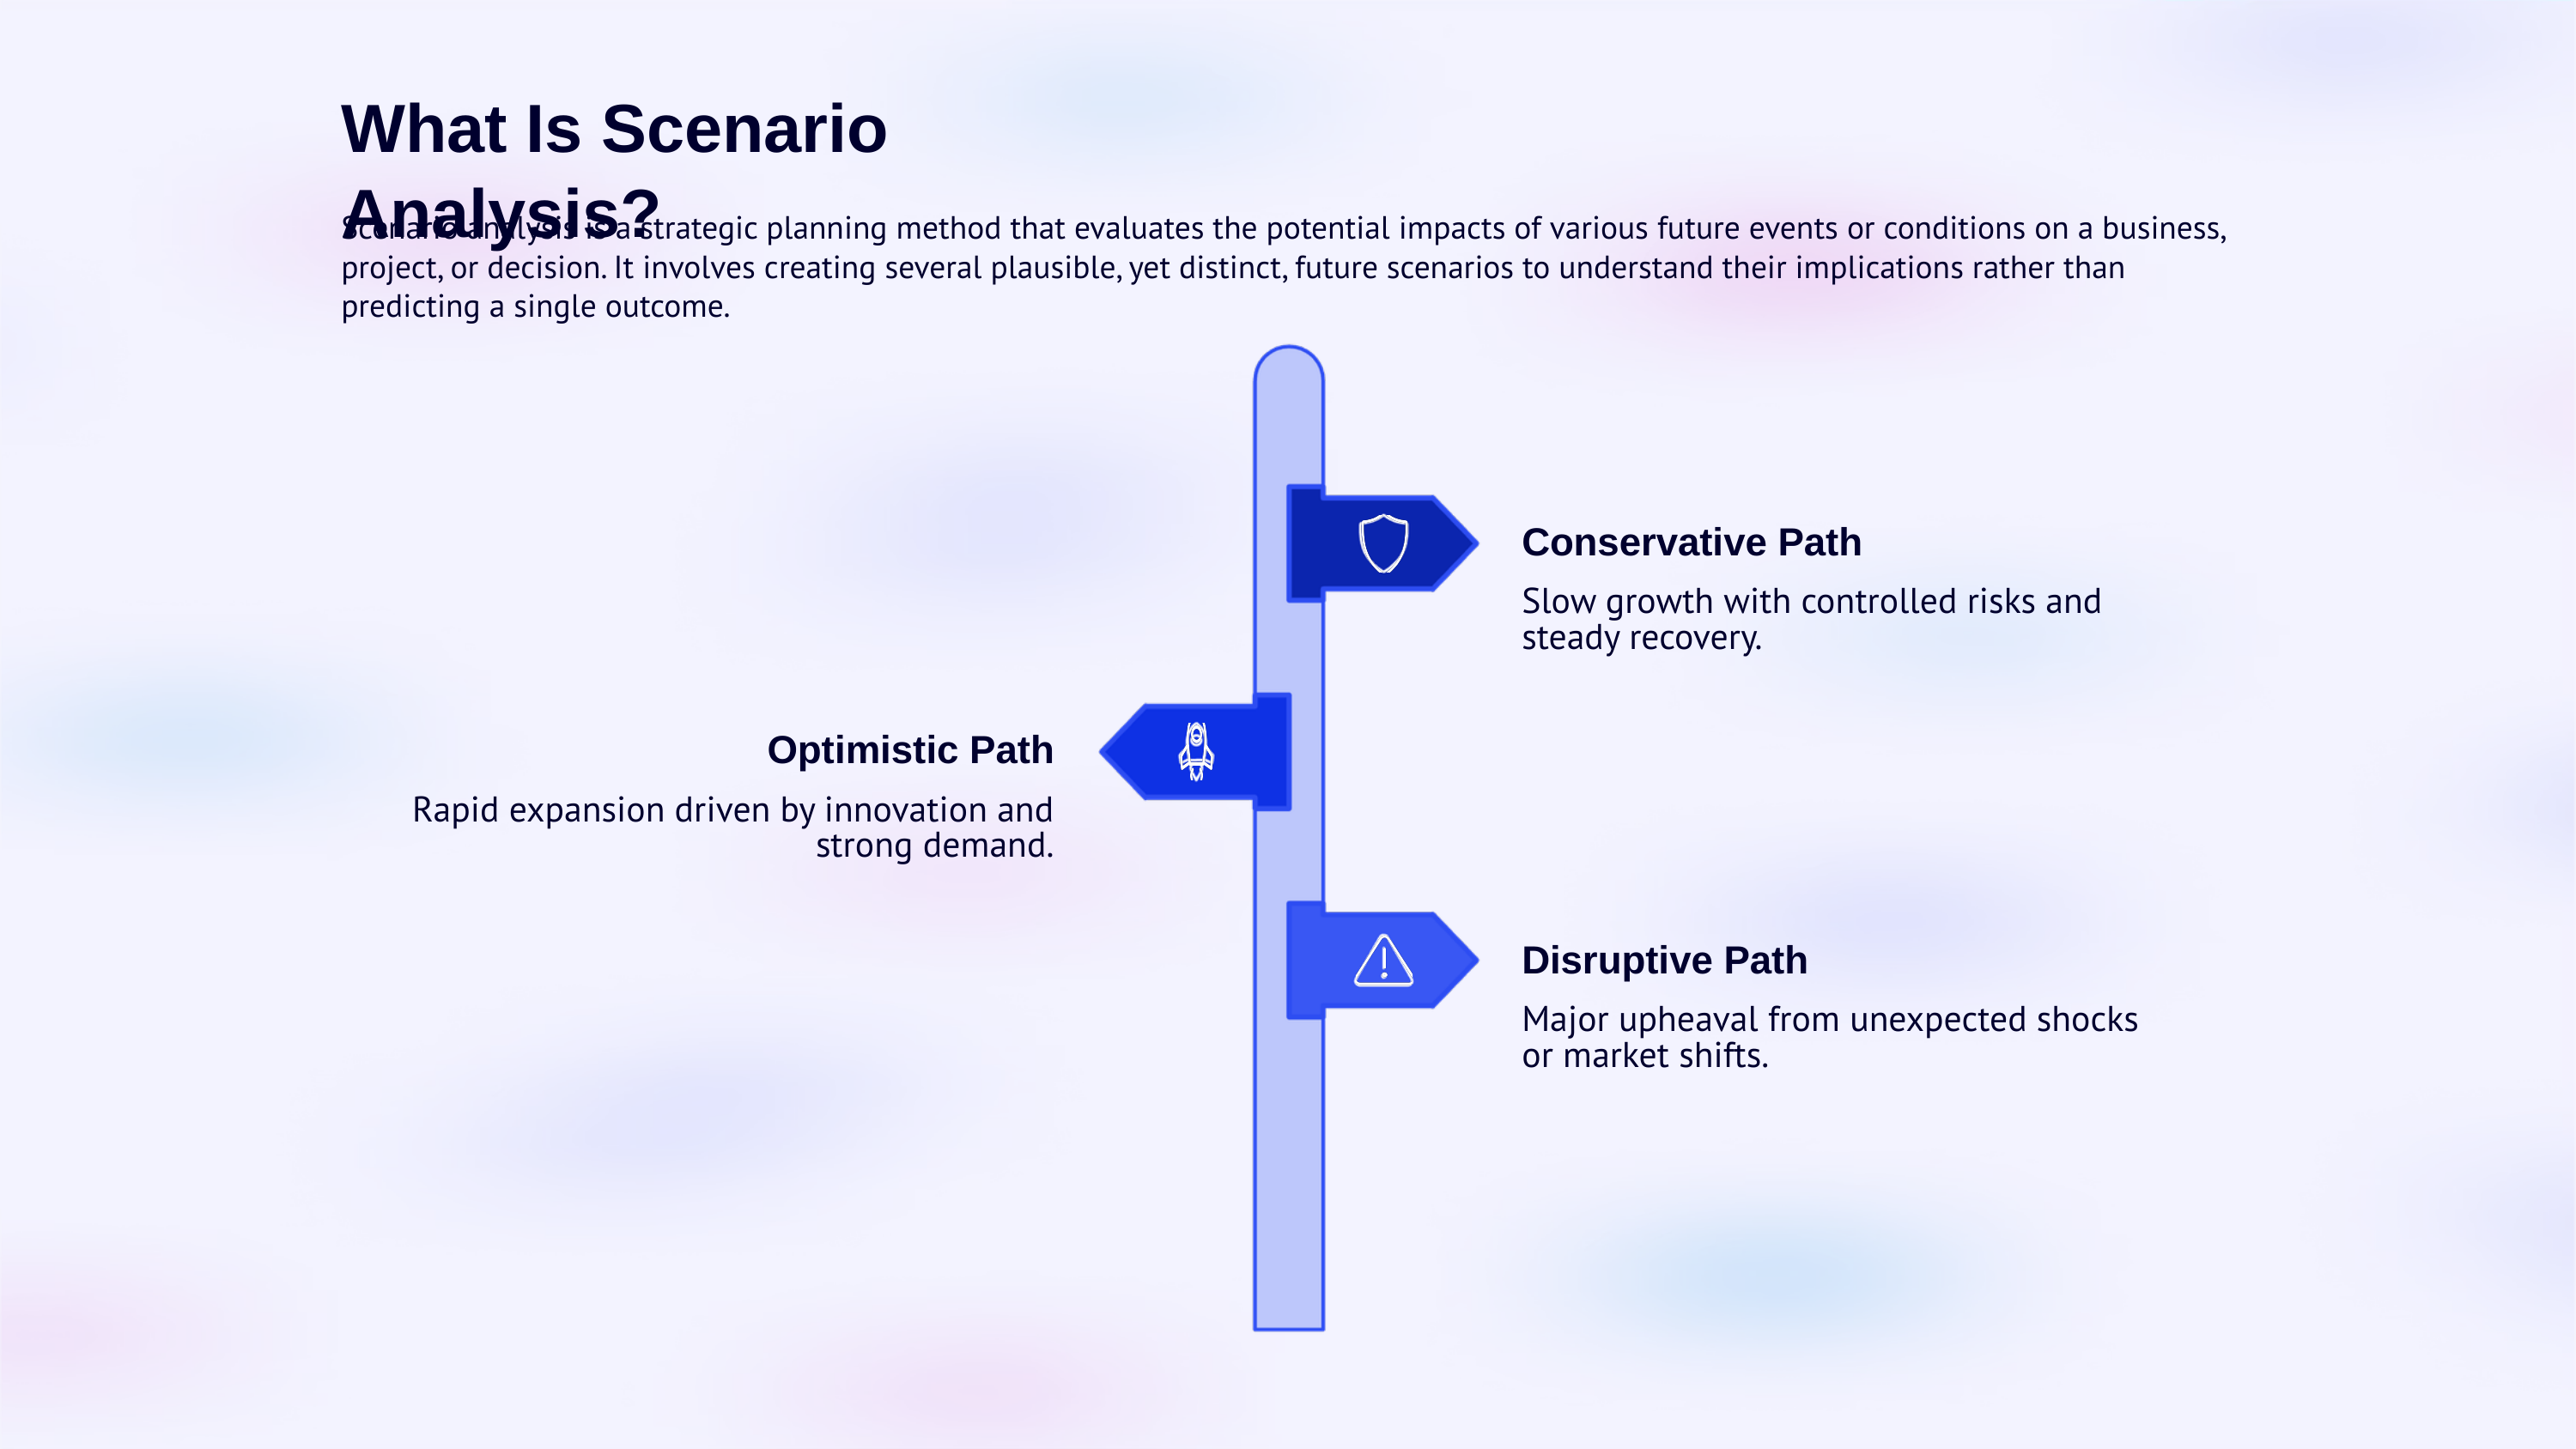

What Is Scenario Analysis?
Scenario analysis is a strategic planning method that evaluates the potential impacts of various future events or conditions on a business, project, or decision. It involves creating several plausible, yet distinct, future scenarios to understand their implications rather than predicting a single outcome.

Conservative Path

Slow growth with controlled risks and steady recovery.
Optimistic Path

Rapid expansion driven by innovation and strong demand.

Disruptive Path
Major upheaval from unexpected shocks or market shifts.